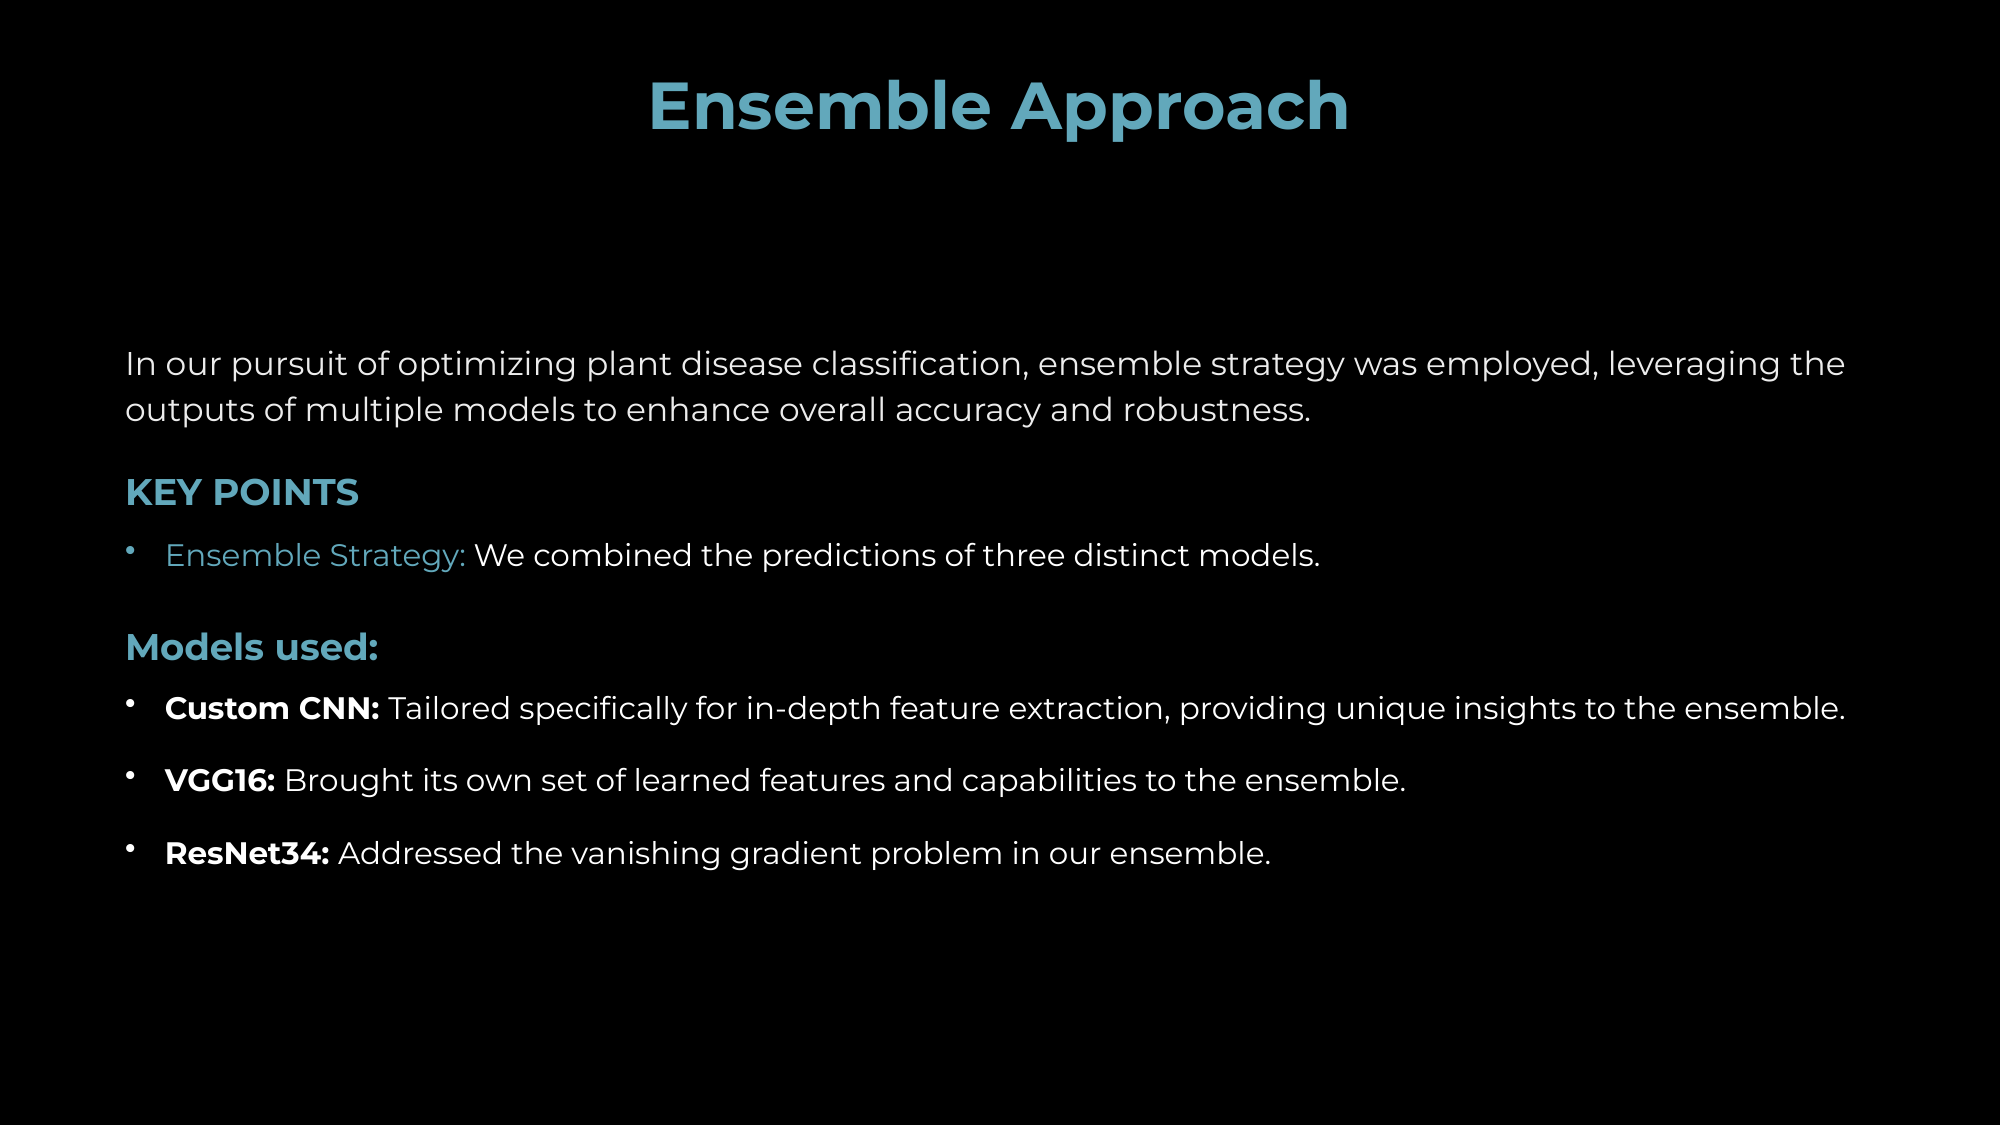

Ensemble Approach
In our pursuit of optimizing plant disease classification, ensemble strategy was employed, leveraging the outputs of multiple models to enhance overall accuracy and robustness.

KEY POINTS
Ensemble Strategy: We combined the predictions of three distinct models.
Models used:
Custom CNN: Tailored specifically for in-depth feature extraction, providing unique insights to the ensemble.
VGG16: Brought its own set of learned features and capabilities to the ensemble.
ResNet34: Addressed the vanishing gradient problem in our ensemble.